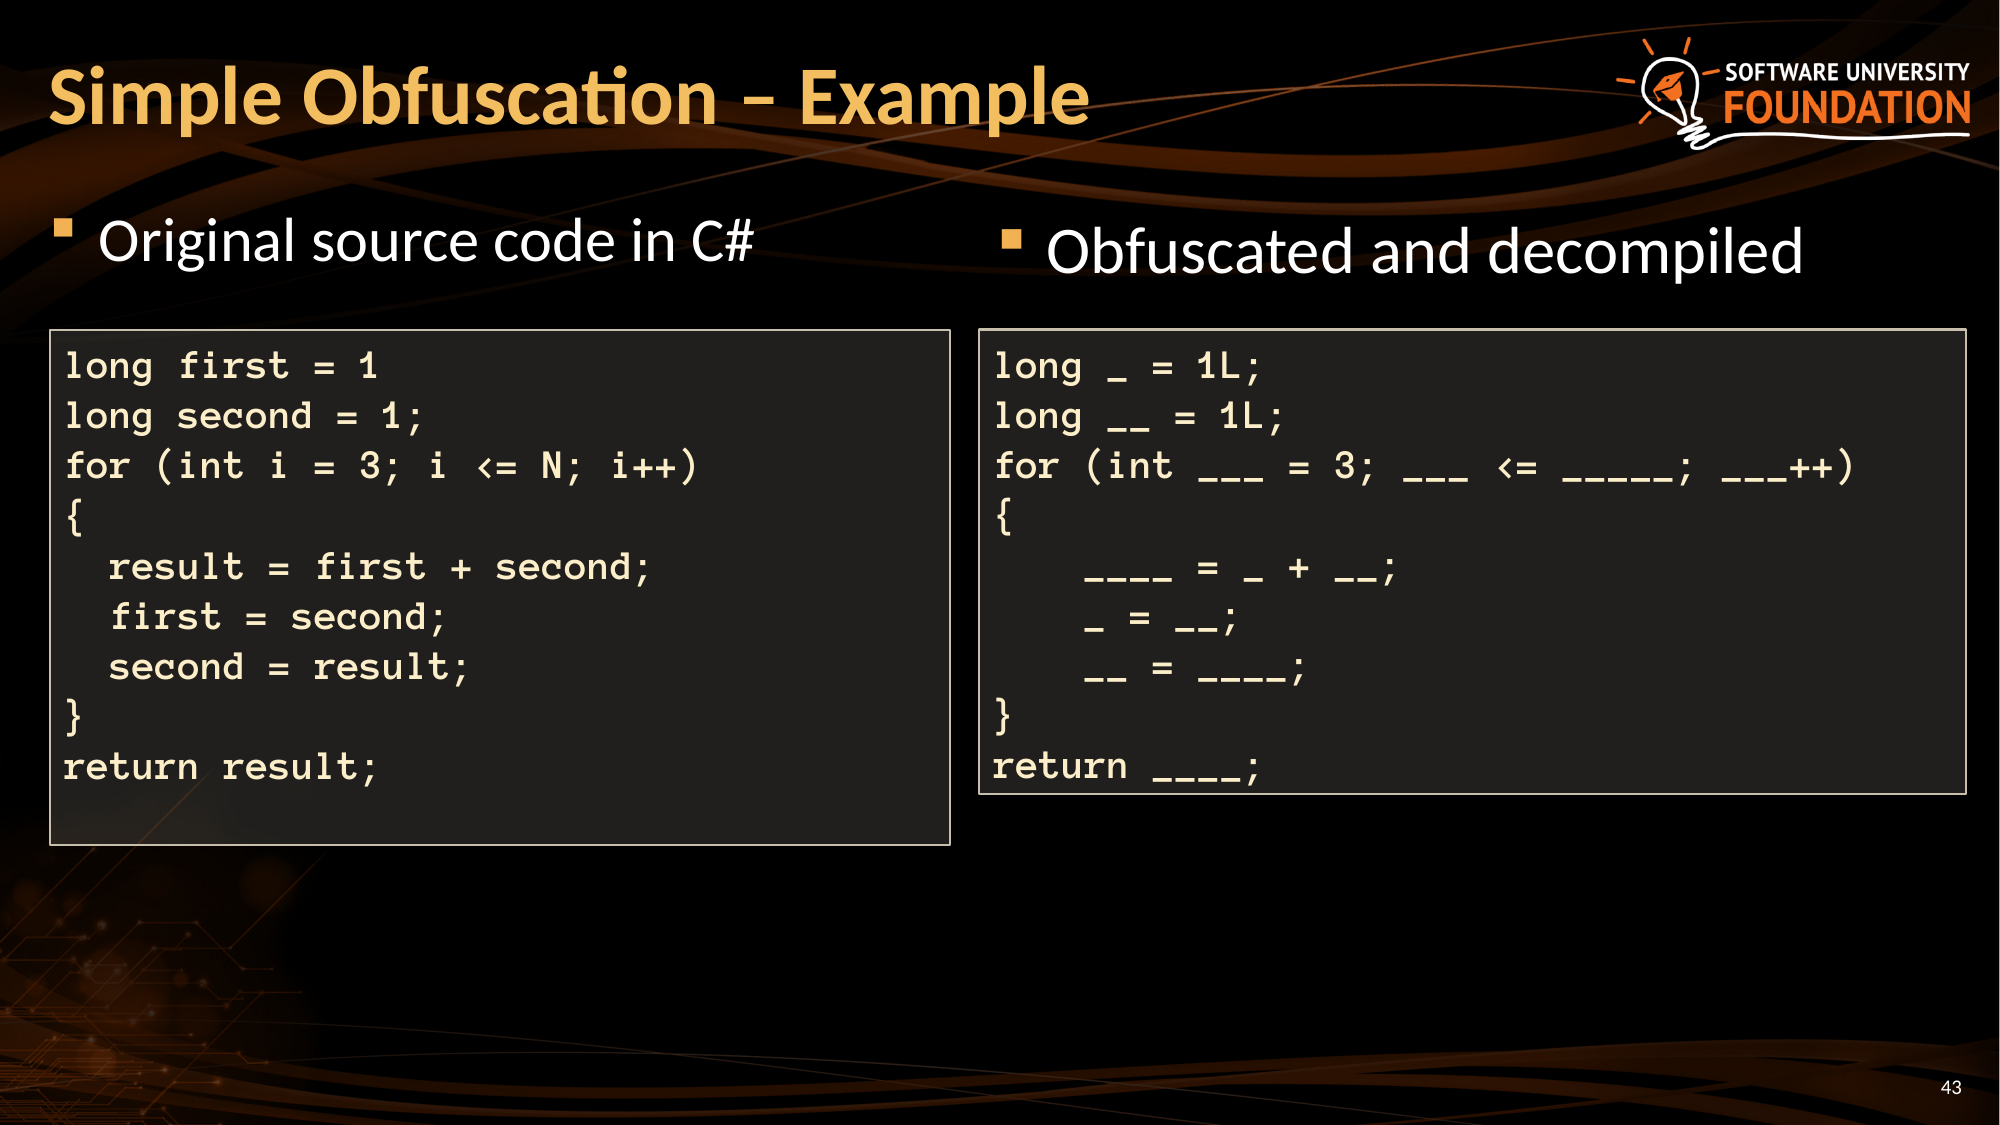

# Simple Obfuscation – Example

Original source code in C#
Obfuscated and decompiled
long _ = 1L;
long __ = 1L;
for (int ___ = 3; ___ <= _____; ___++)
{
    ____ = _ + __;
    _ = __;
    __ = ____;
}
return ____;
long first = 1
long second = 1;
for (int i = 3; i <= N; i++)
{
  result = first + second;
  first = second;
  second = result;
}
return result;

43